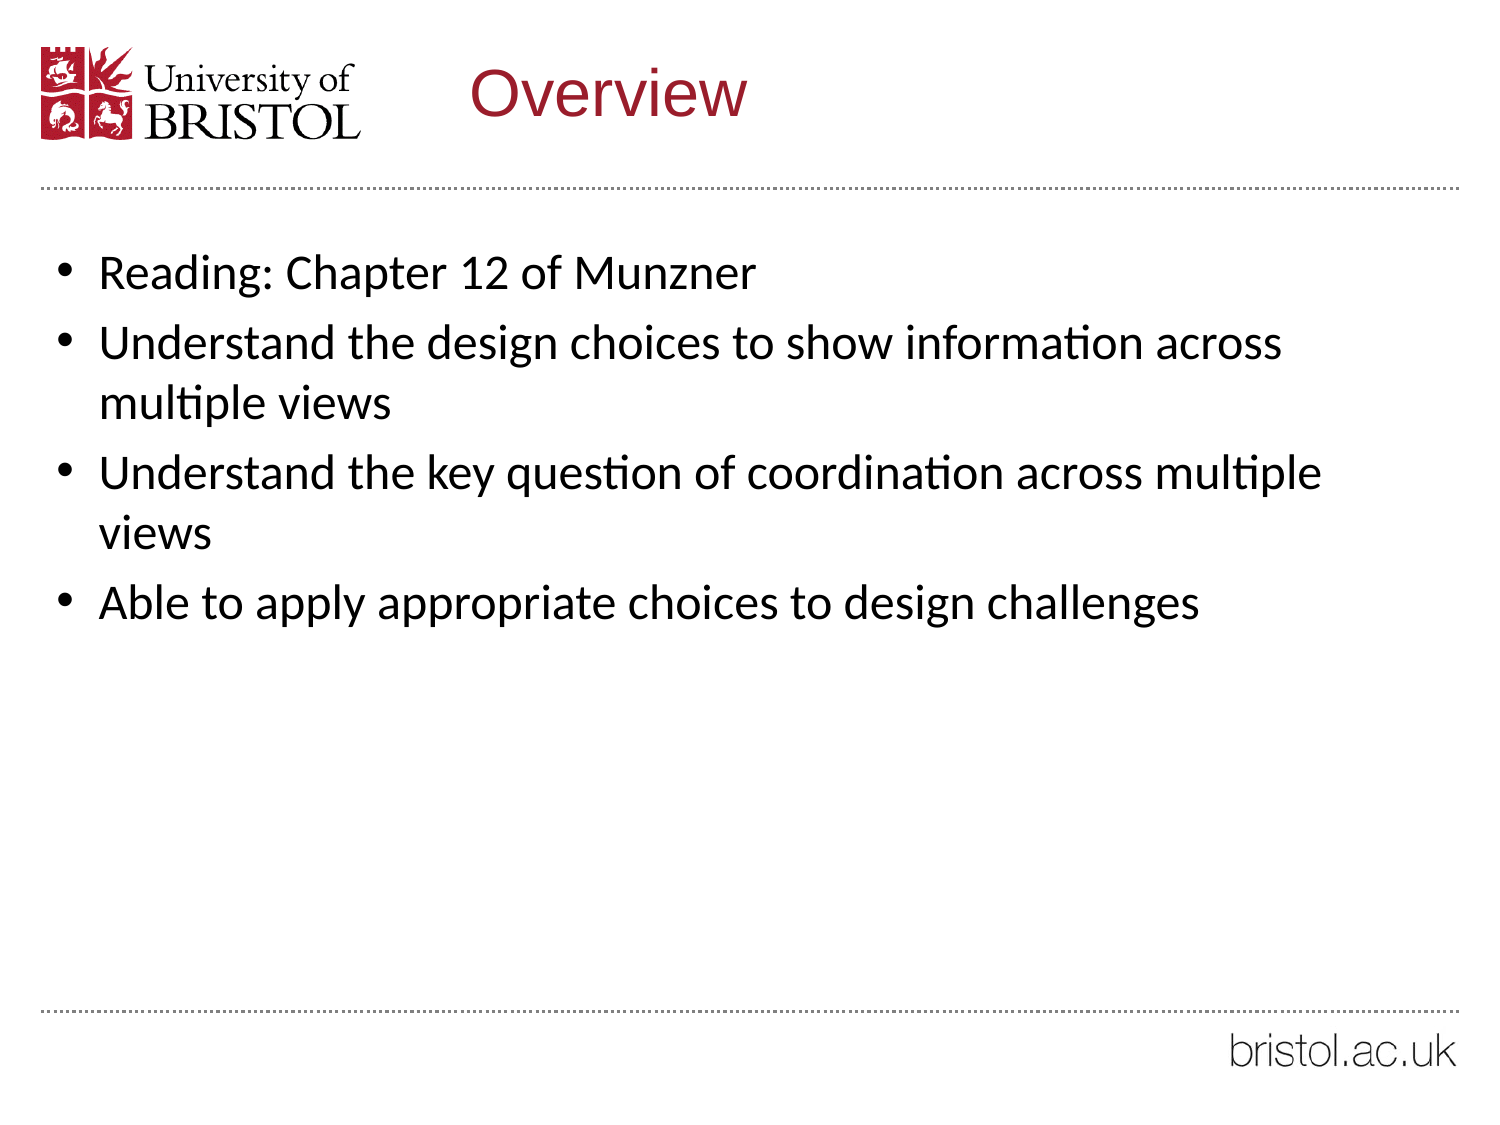

# Overview
Reading: Chapter 12 of Munzner
Understand the design choices to show information across multiple views
Understand the key question of coordination across multiple views
Able to apply appropriate choices to design challenges